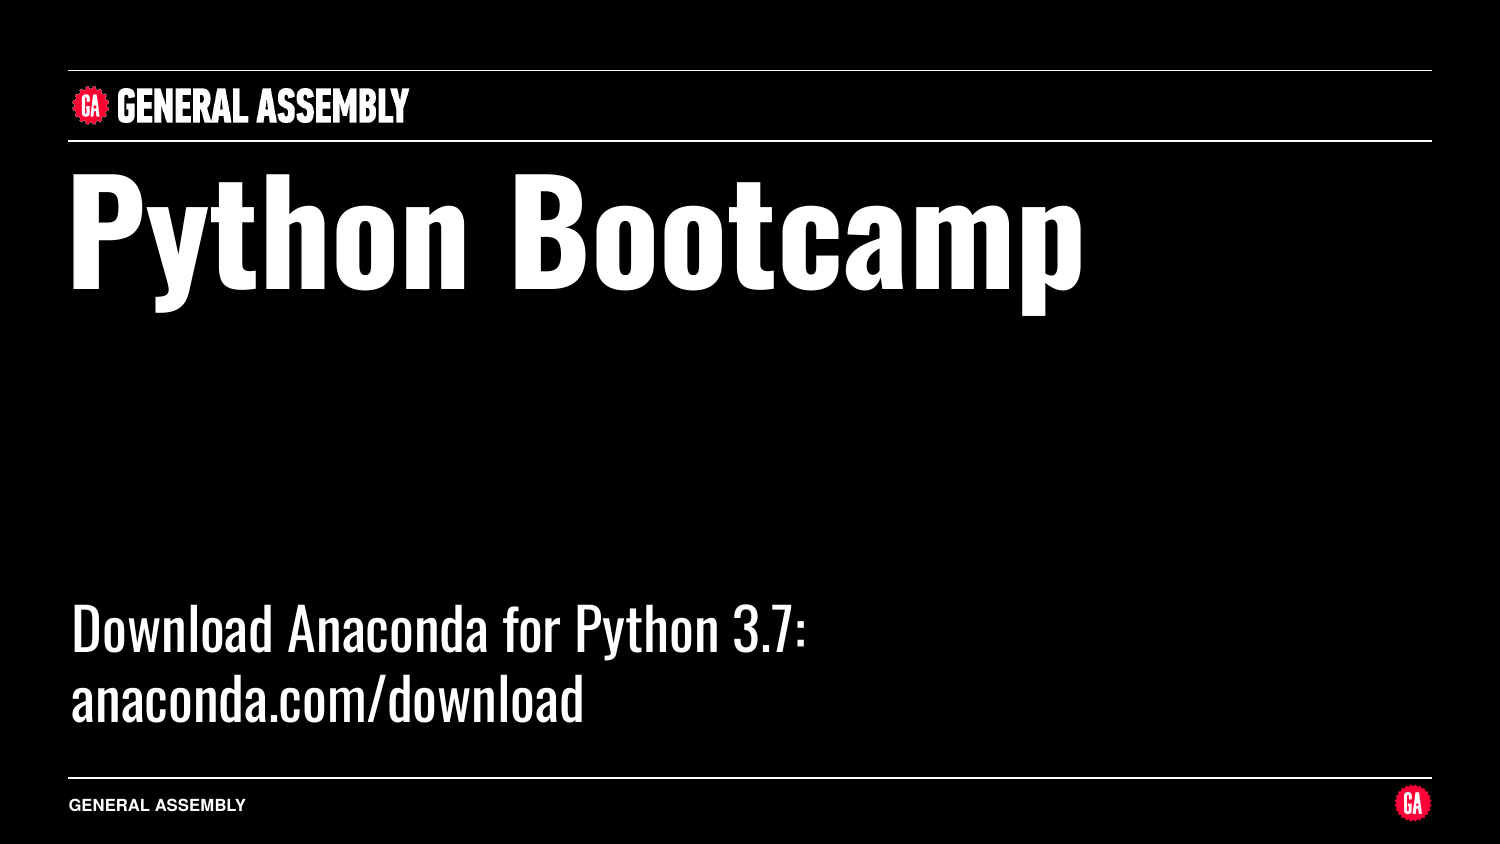

Python Bootcamp
Download Anaconda for Python 3.7:
anaconda.com/download